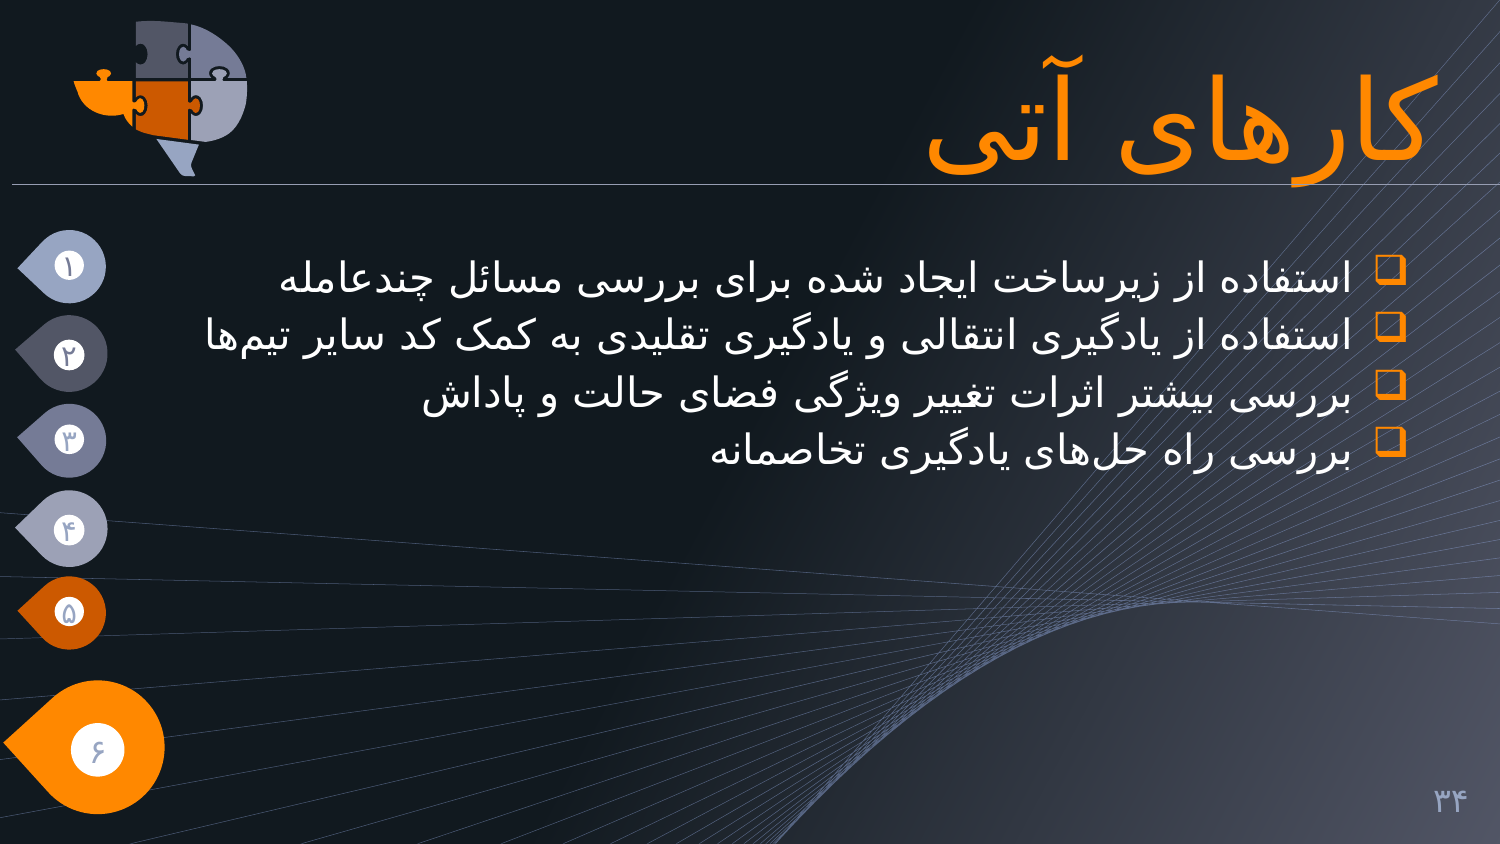

# کار‌های آتی

۱
استفاده از زیرساخت ایجاد شده برای بررسی مسائل چندعامله
استفاده از یادگیری انتقالی و یادگیری تقلیدی به کمک کد سایر تیم‌ها
بررسی بیشتر اثرات تغییر ویژگی فضای حالت و پاداش
بررسی راه حل‌های یادگیری تخاصمانه

۲

۳

۴

۵

۶
۳۴